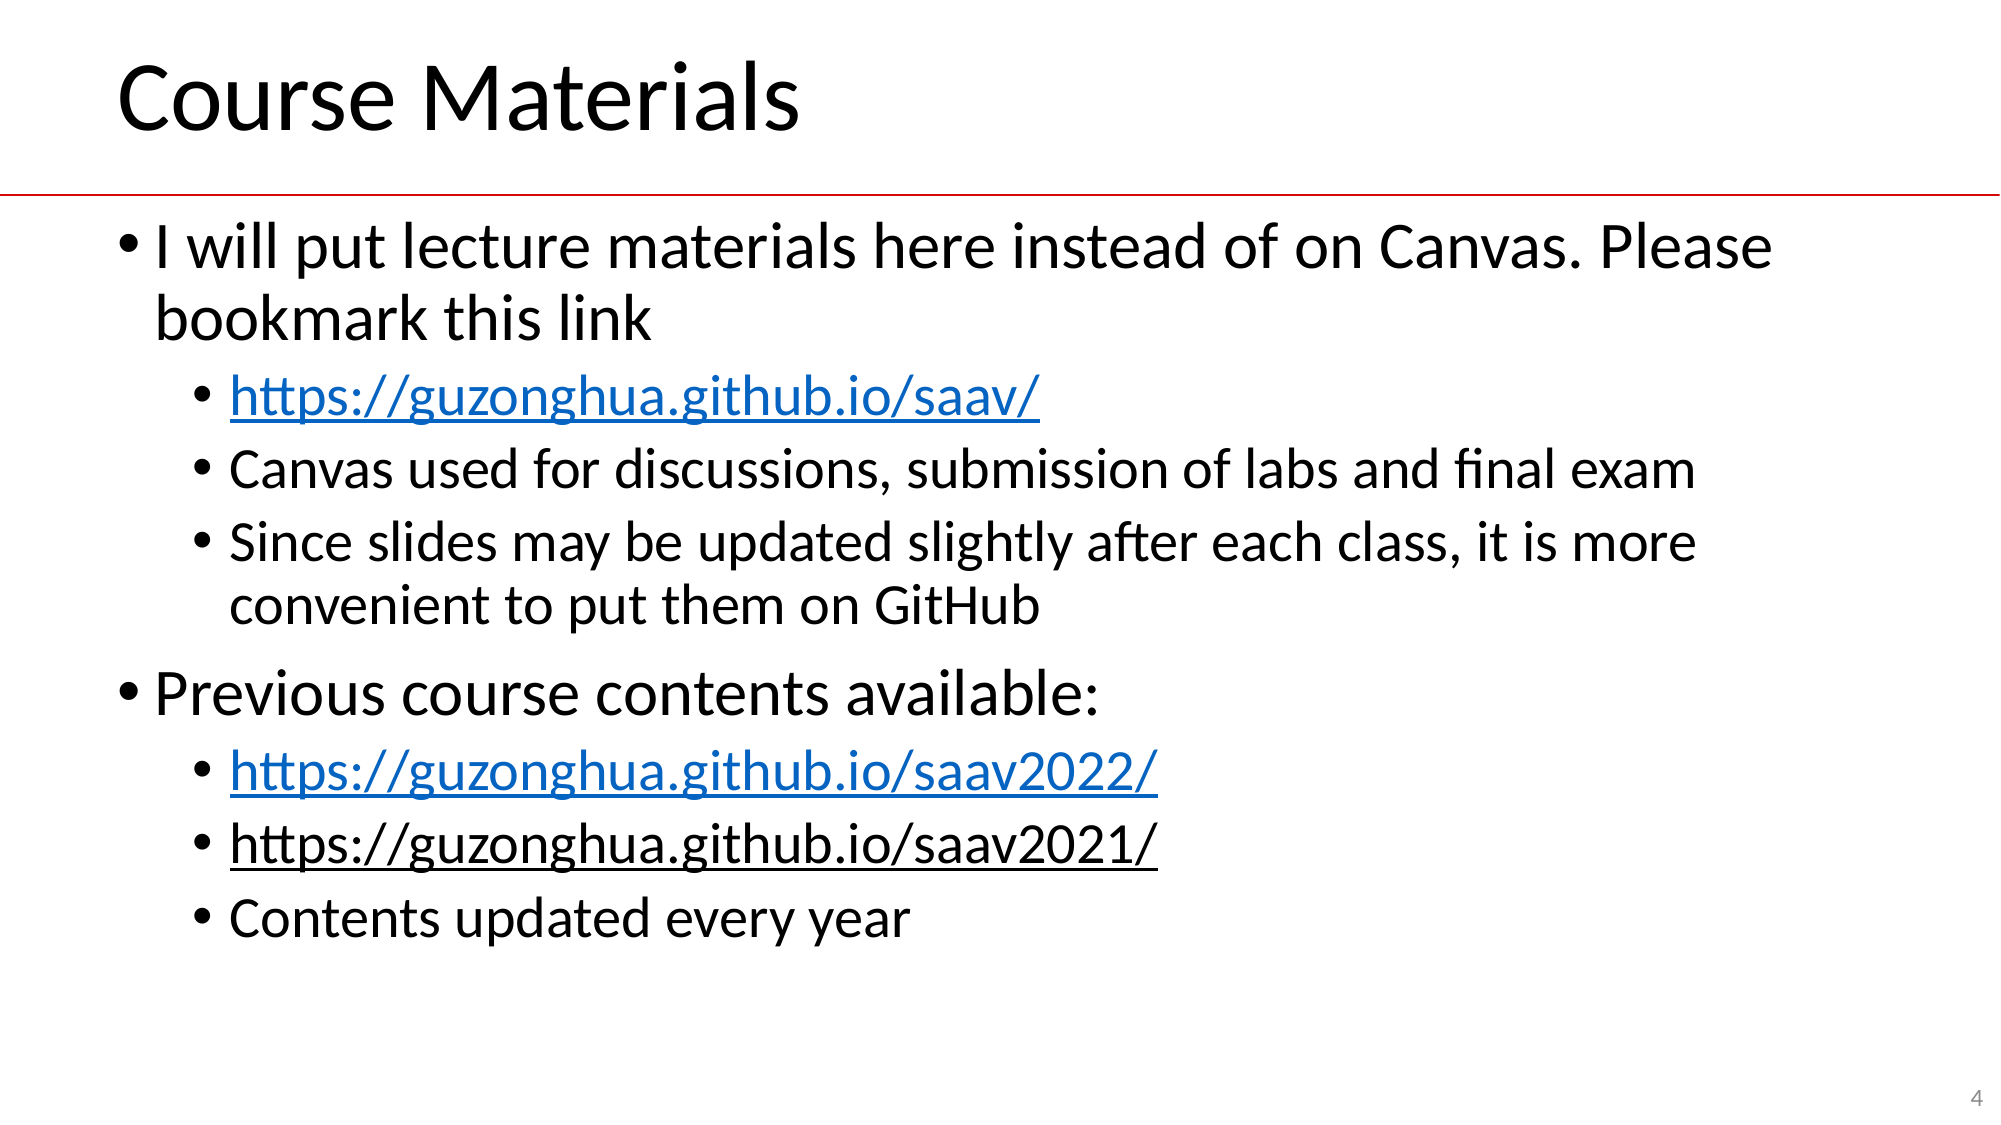

# Course Materials
I will put lecture materials here instead of on Canvas. Please bookmark this link
https://guzonghua.github.io/saav/
Canvas used for discussions, submission of labs and final exam
Since slides may be updated slightly after each class, it is more convenient to put them on GitHub
Previous course contents available:
https://guzonghua.github.io/saav2022/
https://guzonghua.github.io/saav2021/
Contents updated every year

4